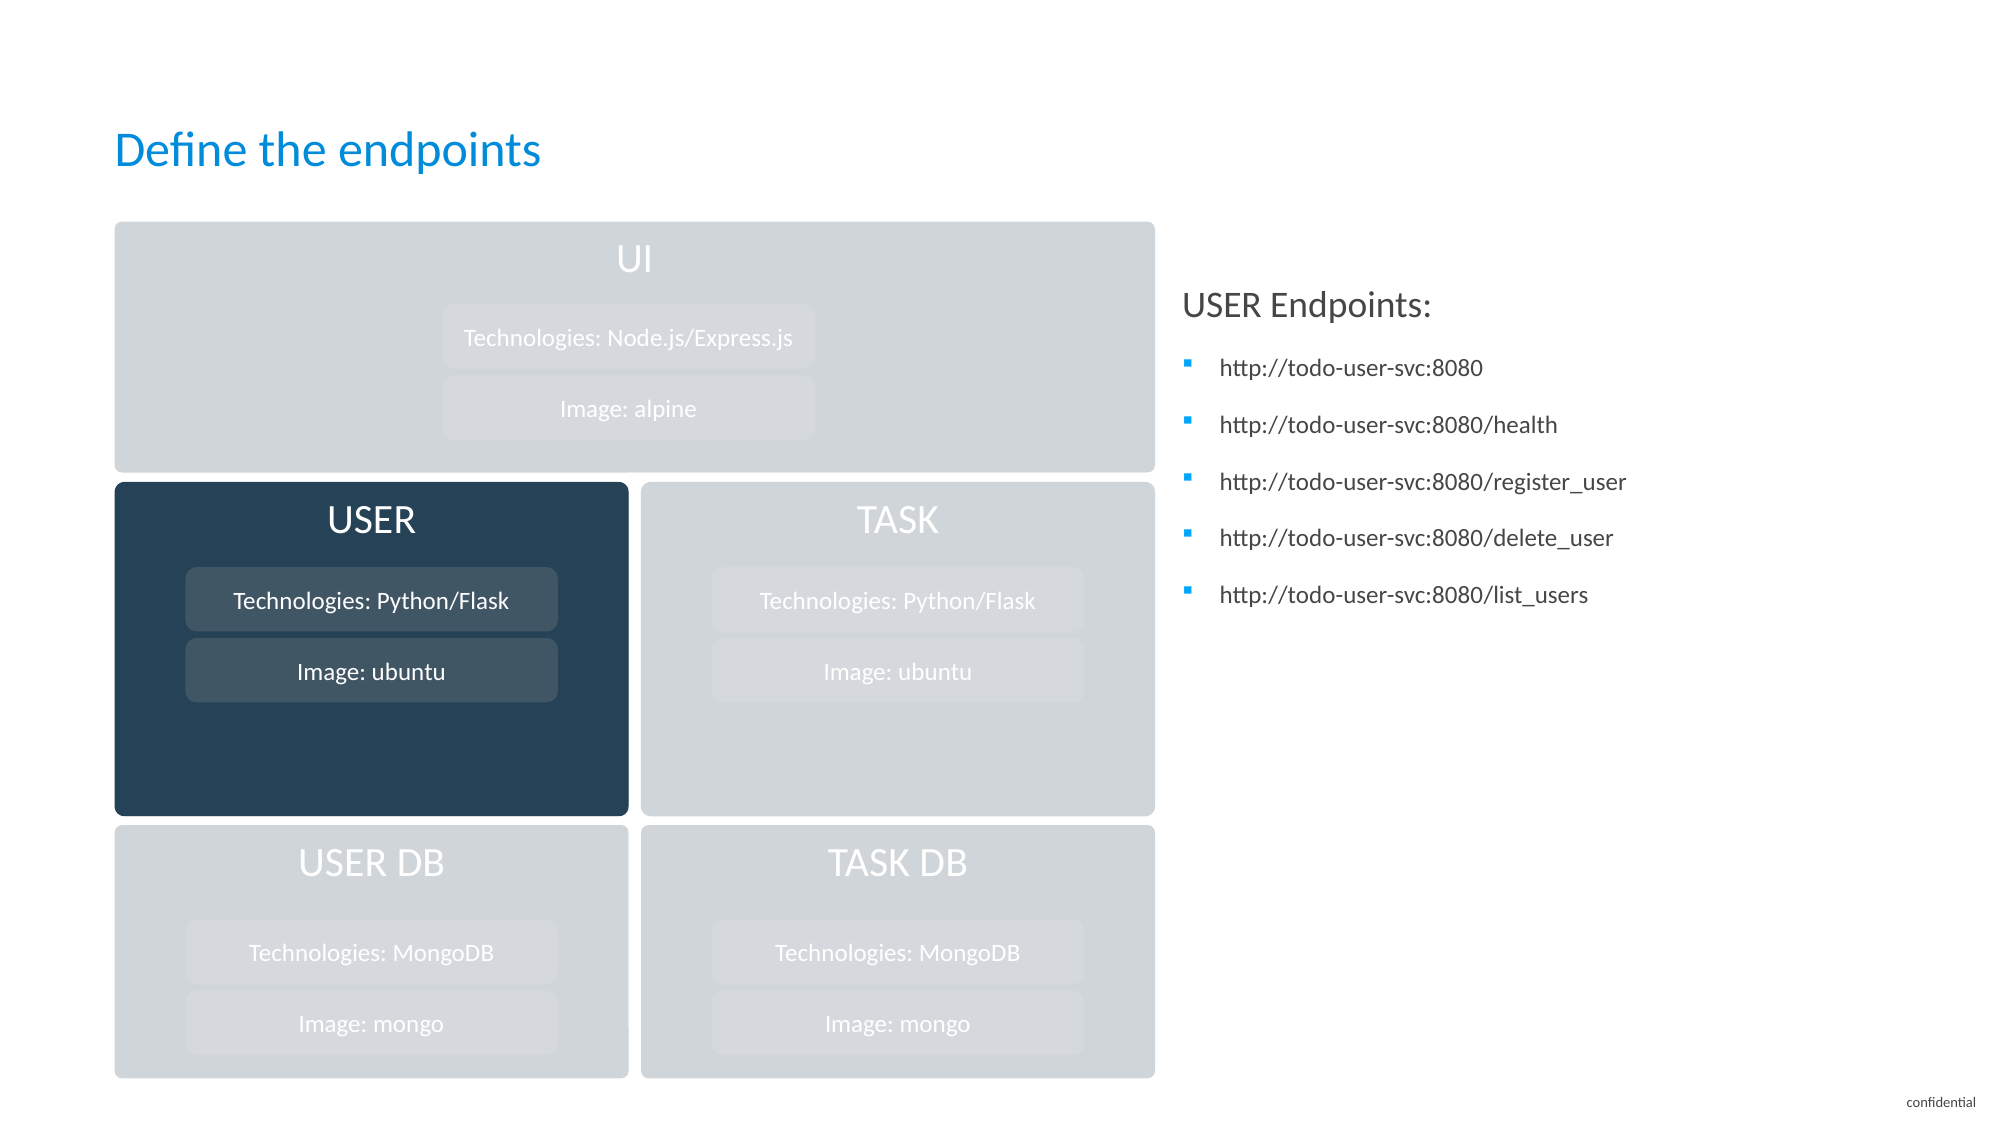

Define the endpoints

UI
USER Endpoints:
http://todo-user-svc:8080
http://todo-user-svc:8080/health
http://todo-user-svc:8080/register_user
http://todo-user-svc:8080/delete_user
http://todo-user-svc:8080/list_users

Technologies: Node.js/Express.js
Image: alpine

USER
TASK
Technologies: Python/Flask
Technologies: Python/Flask
Image: ubuntu
Image: ubuntu

USER DB
TASK DB
Technologies: MongoDB
Technologies: MongoDB
Image: mongo
Image: mongo